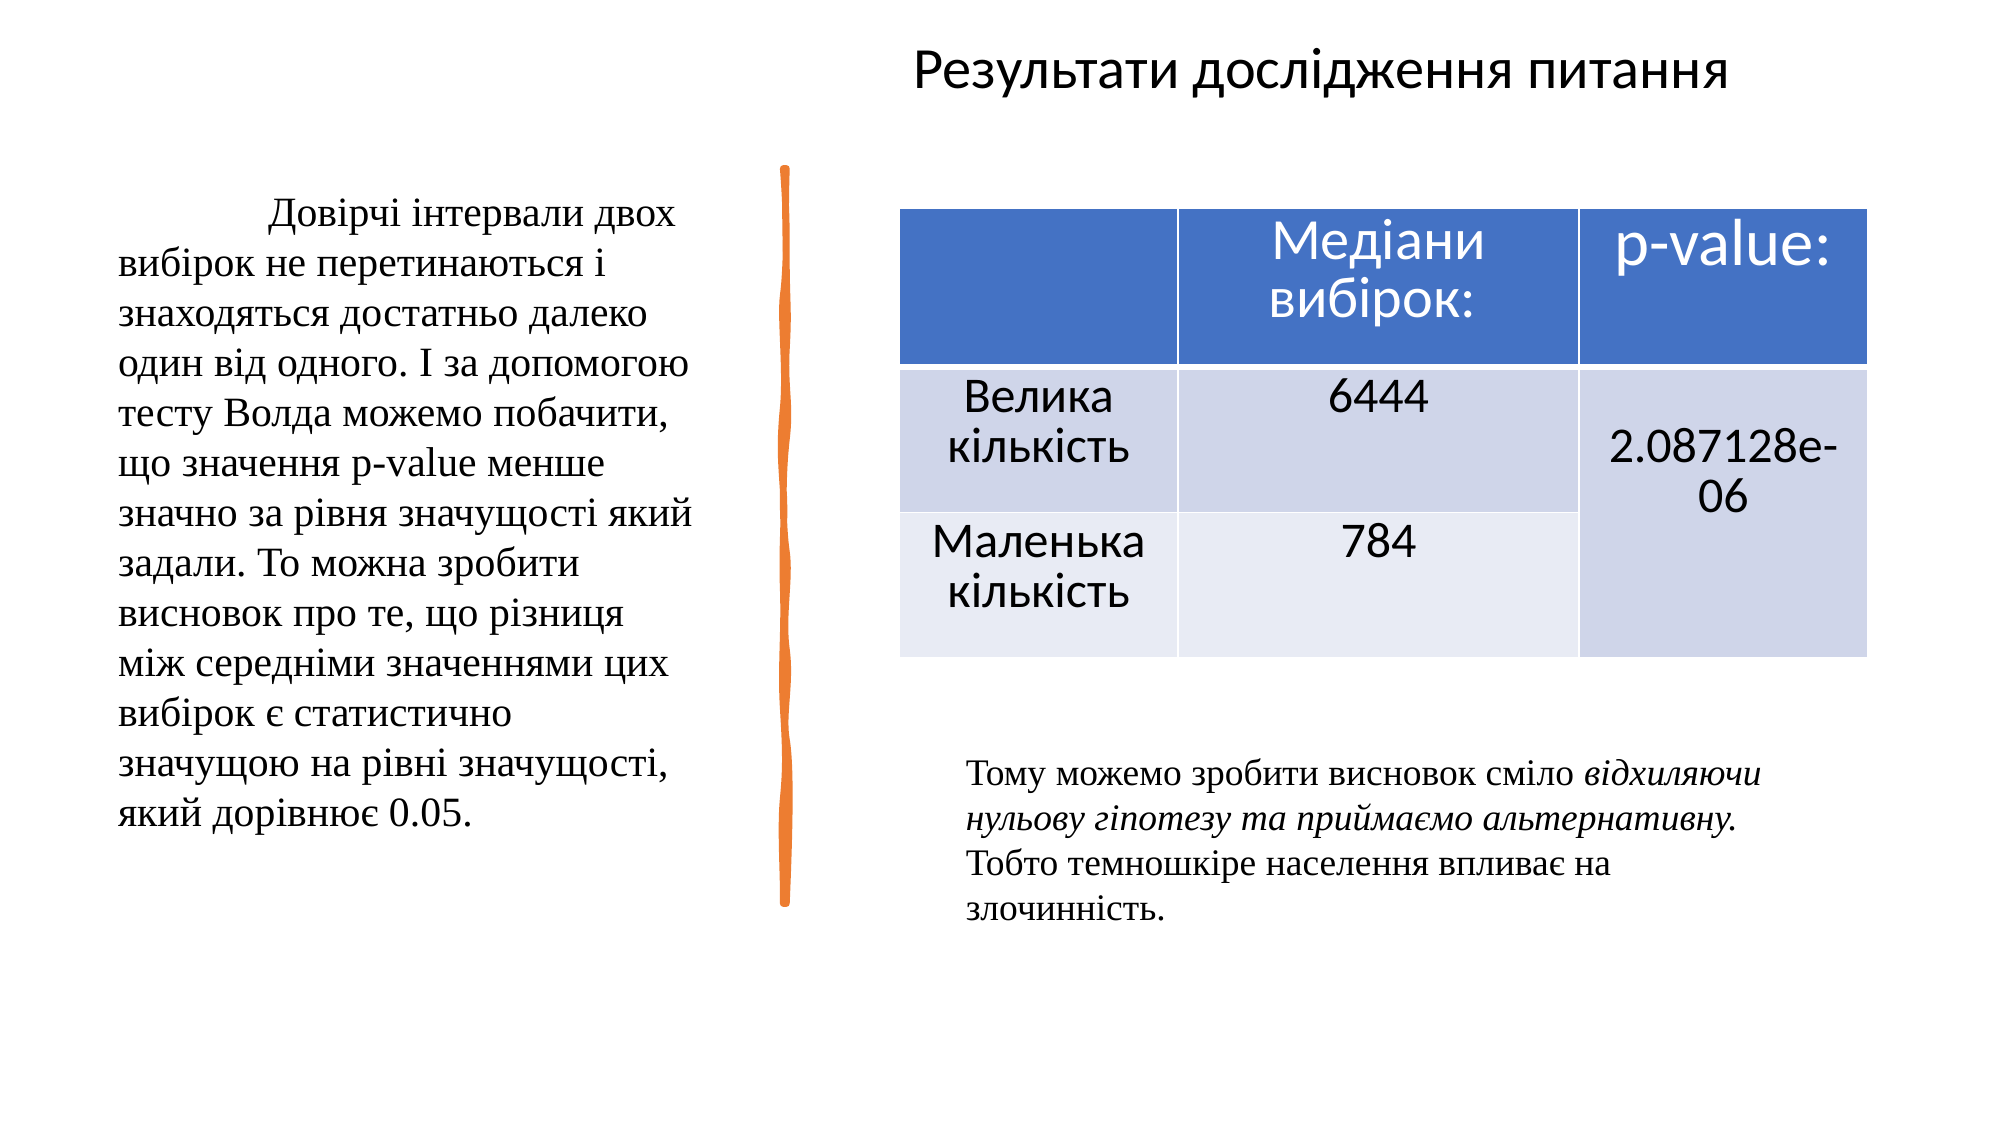

Результати дослідження питання
	Довірчі інтервали двох вибірок не перетинаються і знаходяться достатньо далеко один від одного. І за допомогою тесту Волда можемо побачити, що значення p-value менше значно за рівня значущості який задали. То можна зробити висновок про те, що різниця між середніми значеннями цих вибірок є статистично значущою на рівні значущості, який дорівнює 0.05.

|  | Медіани вибірок: | p-value: |
| --- | --- | --- |
| Велика кількість | 6444 | 2.087128е-06 |
| Маленька кількість | 784 |  |

Тому можемо зробити висновок сміло відхиляючи нульову гіпотезу та приймаємо альтернативну. Тобто темношкіре населення впливає на злочинність.